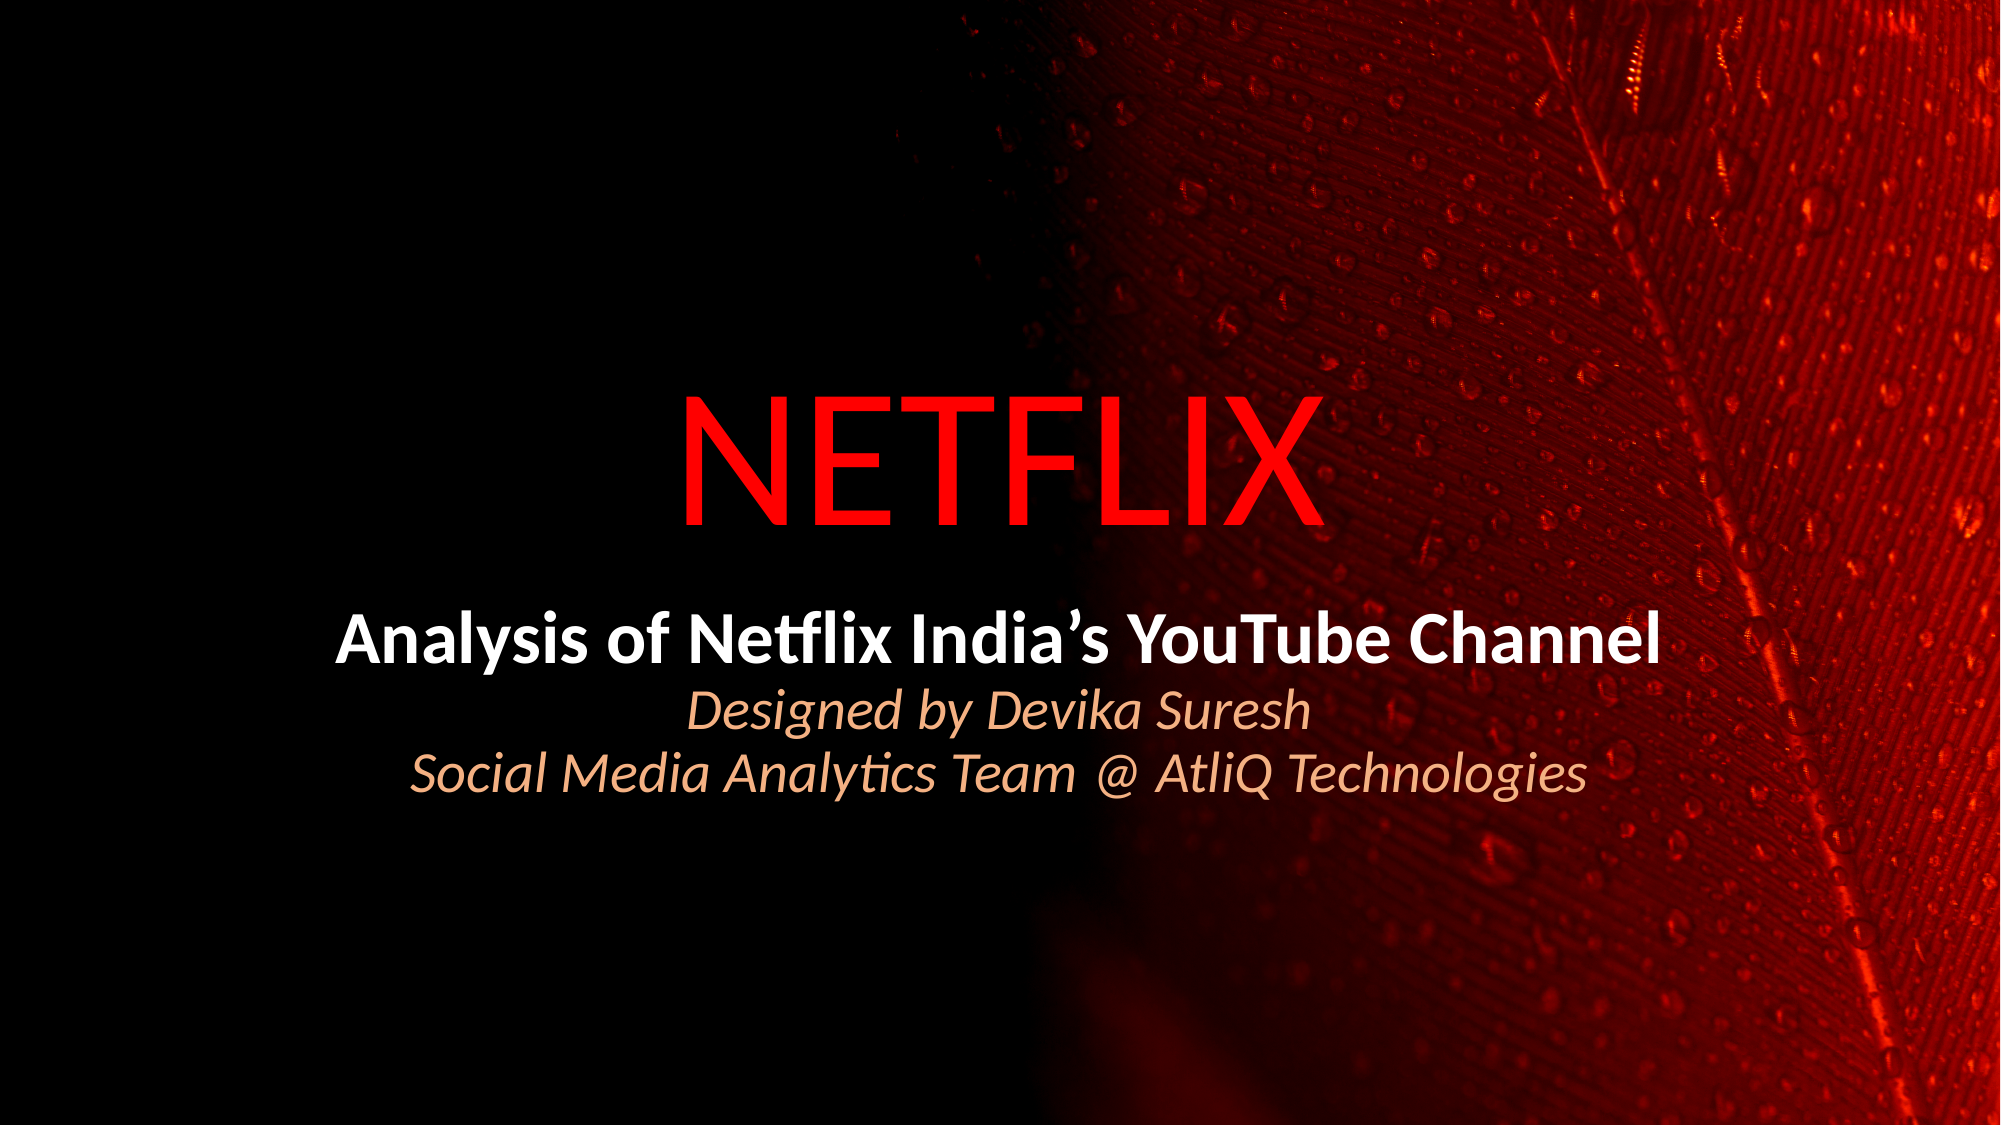

# NETFLIX
Analysis of Netflix India’s YouTube Channel
Designed by Devika Suresh
Social Media Analytics Team @ AtliQ Technologies